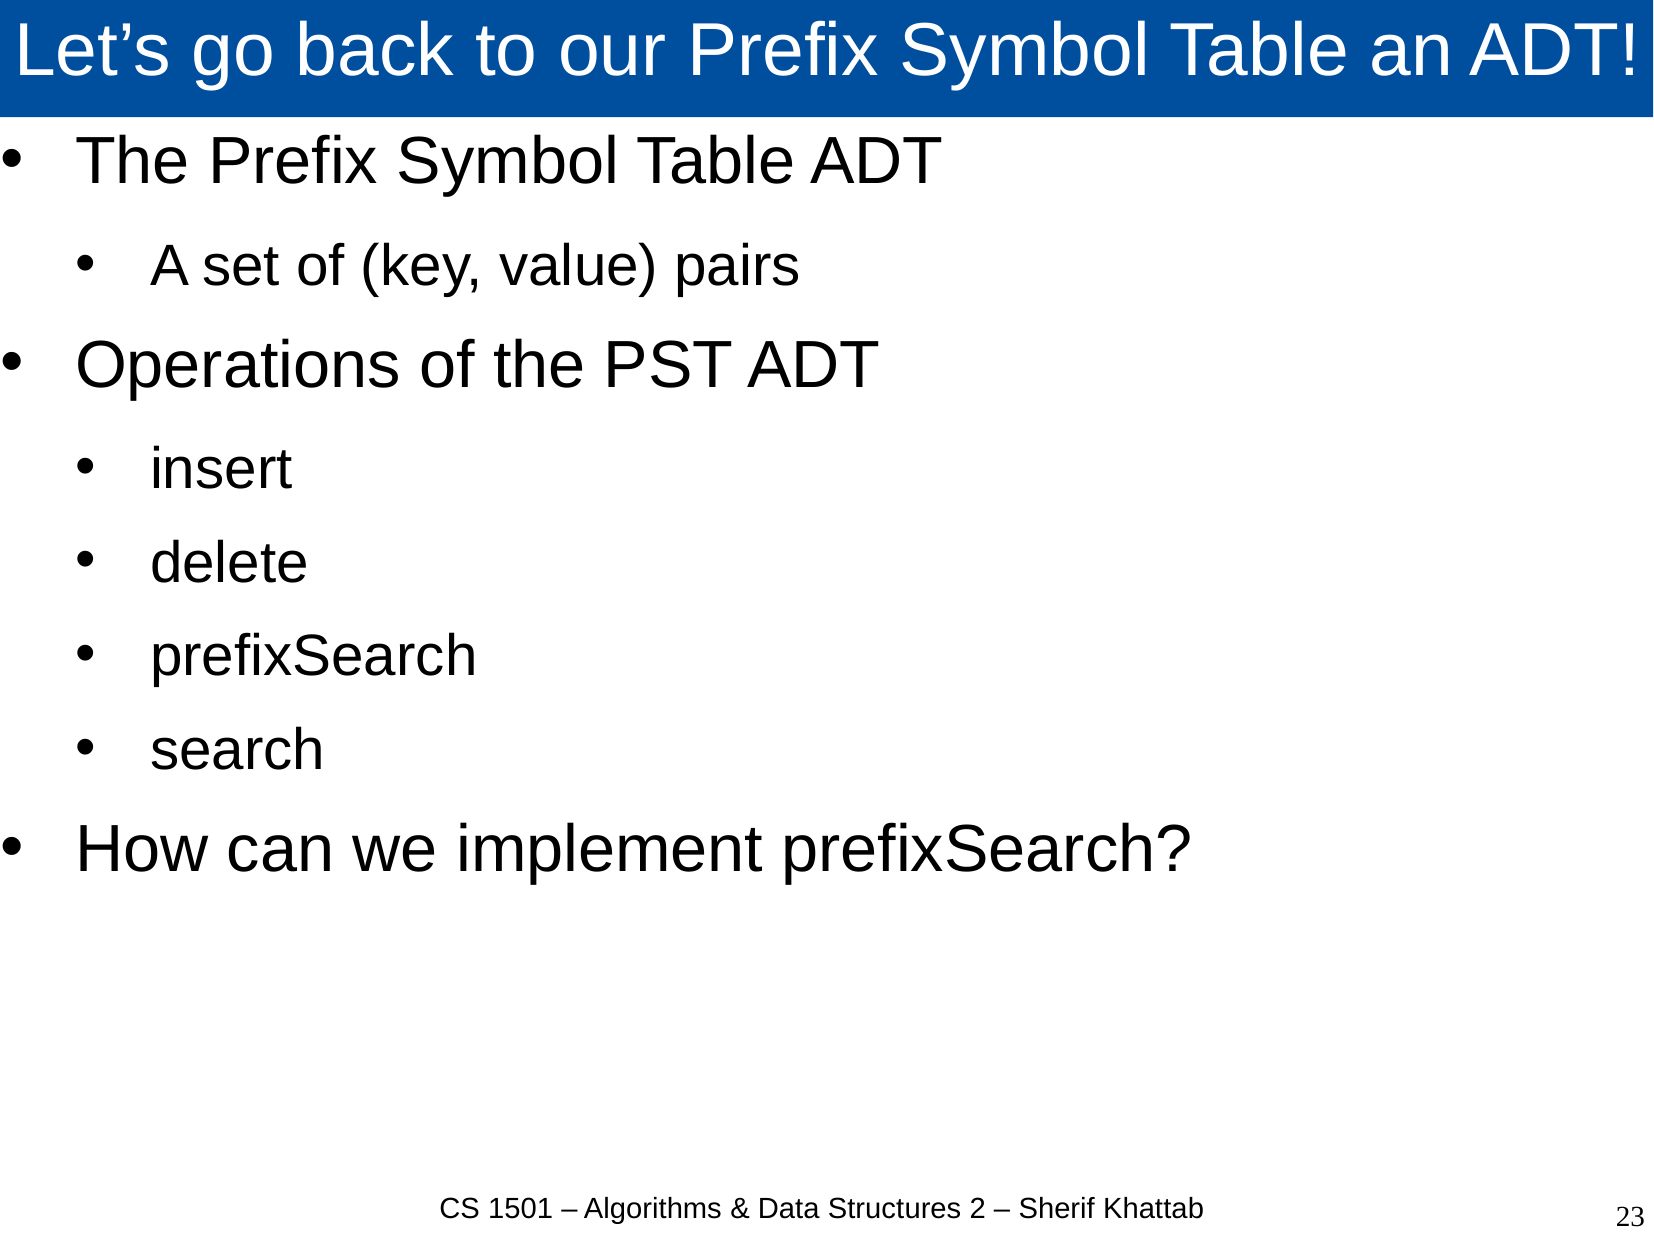

# Let’s go back to our Prefix Symbol Table an ADT!
The Prefix Symbol Table ADT
A set of (key, value) pairs
Operations of the PST ADT
insert
delete
prefixSearch
search
How can we implement prefixSearch?
CS 1501 – Algorithms & Data Structures 2 – Sherif Khattab
23